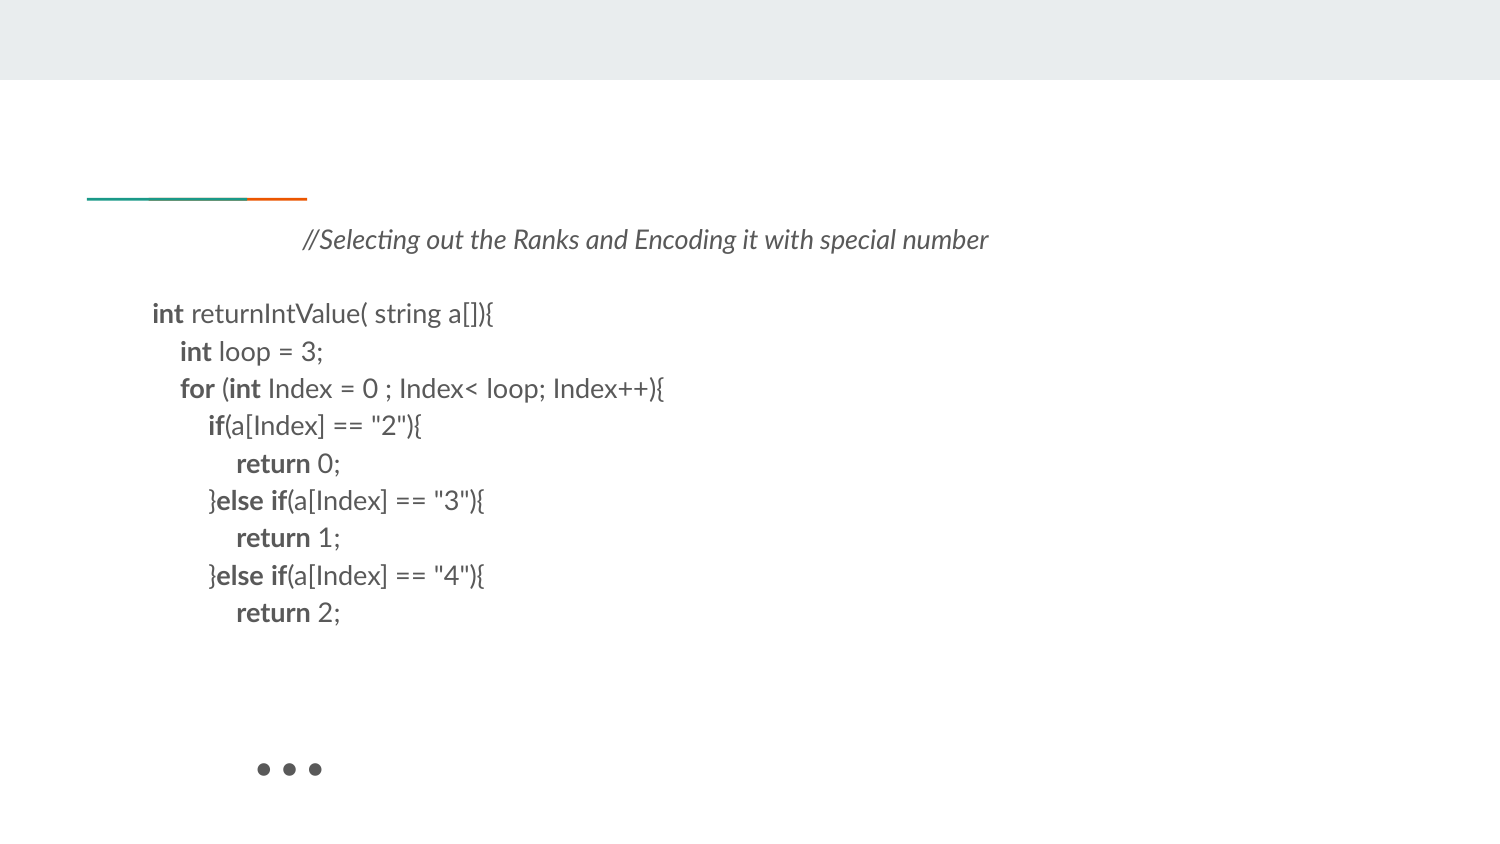

//Selecting out the Ranks and Encoding it with special number

int returnIntValue( string a[]){
    int loop = 3;
    for (int Index = 0 ; Index< loop; Index++){
        if(a[Index] == "2"){
            return 0;
        }else if(a[Index] == "3"){
            return 1;
        }else if(a[Index] == "4"){
            return 2;
     …